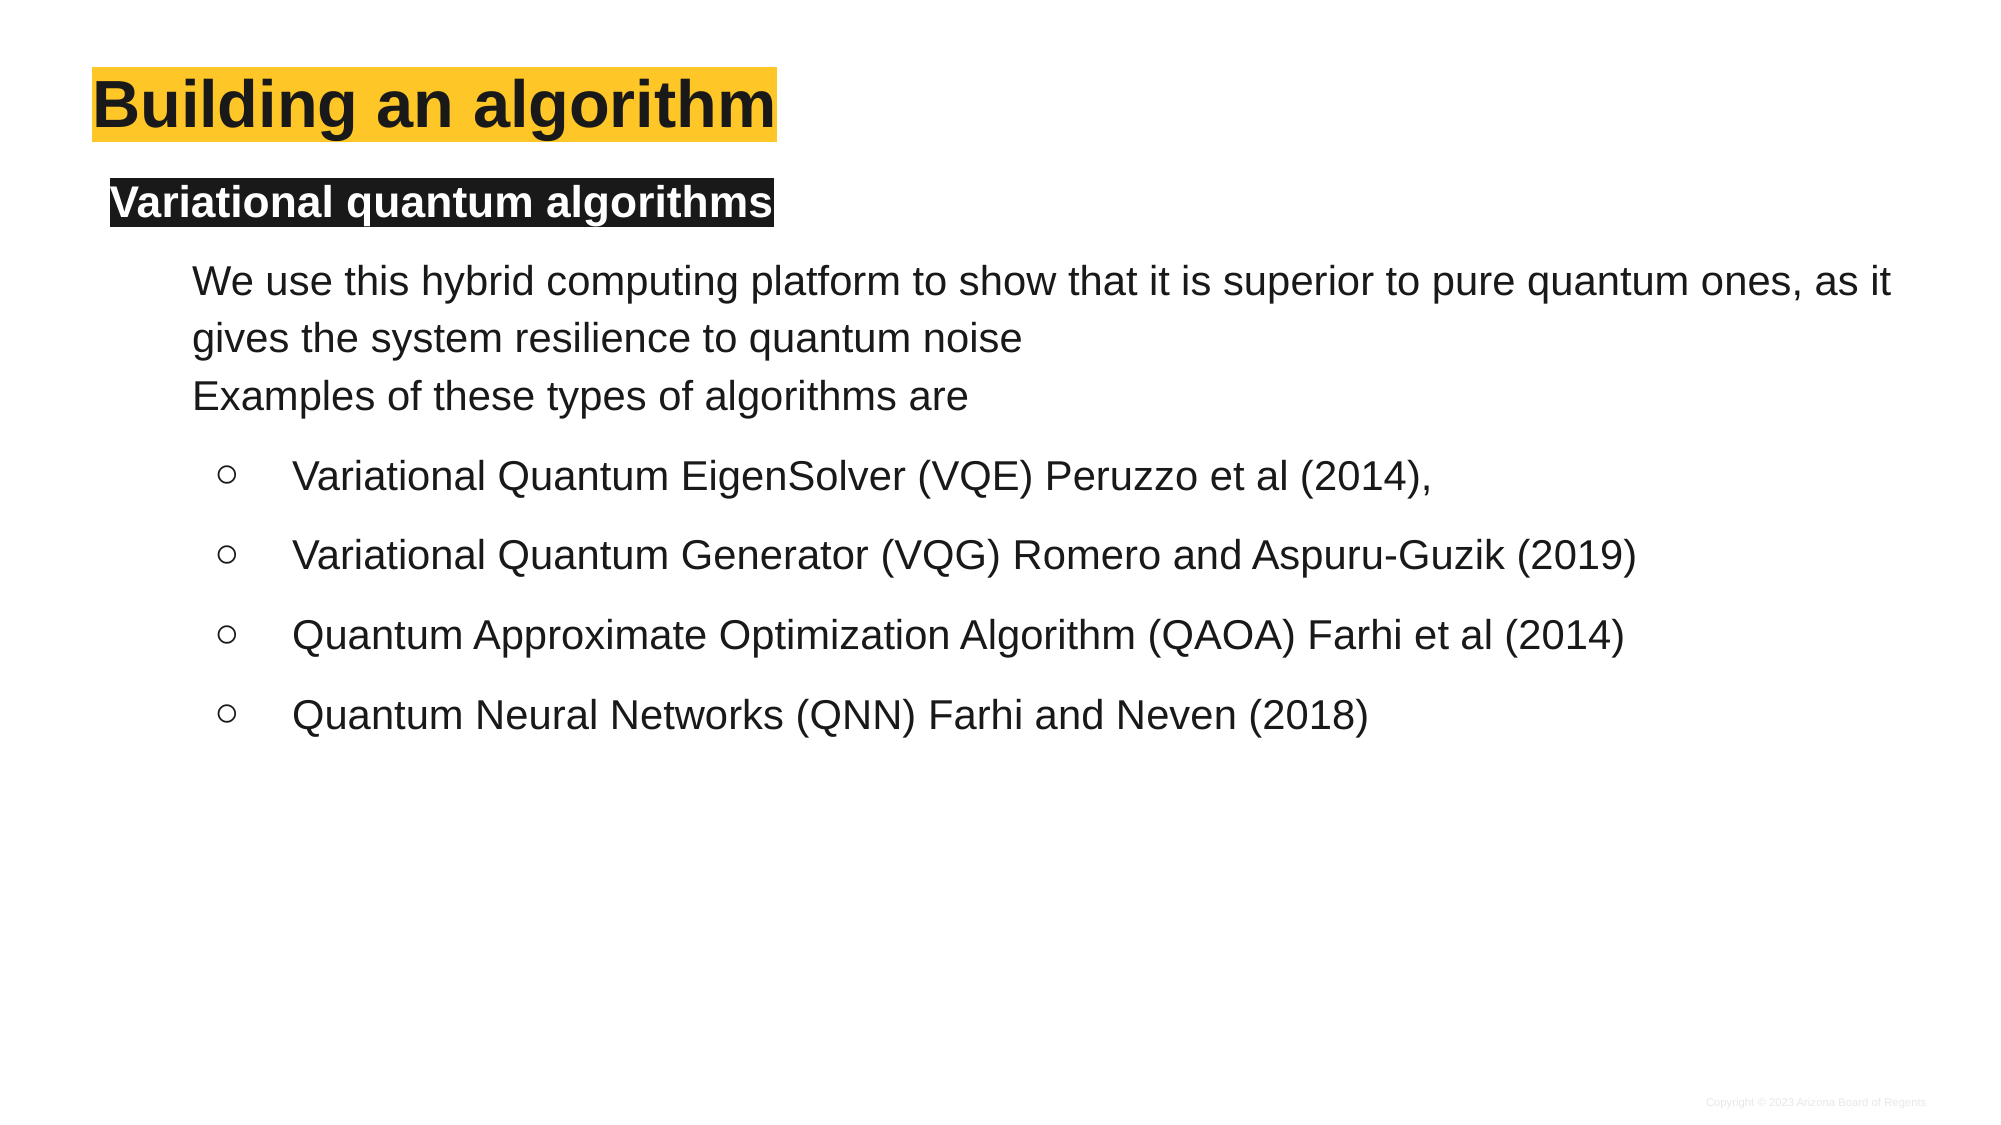

# Building an algorithm
Variational quantum algorithms

We use this hybrid computing platform to show that it is superior to pure quantum ones, as it gives the system resilience to quantum noise
Examples of these types of algorithms are
Variational Quantum EigenSolver (VQE) Peruzzo et al (2014),
Variational Quantum Generator (VQG) Romero and Aspuru-Guzik (2019)
Quantum Approximate Optimization Algorithm (QAOA) Farhi et al (2014)
Quantum Neural Networks (QNN) Farhi and Neven (2018)